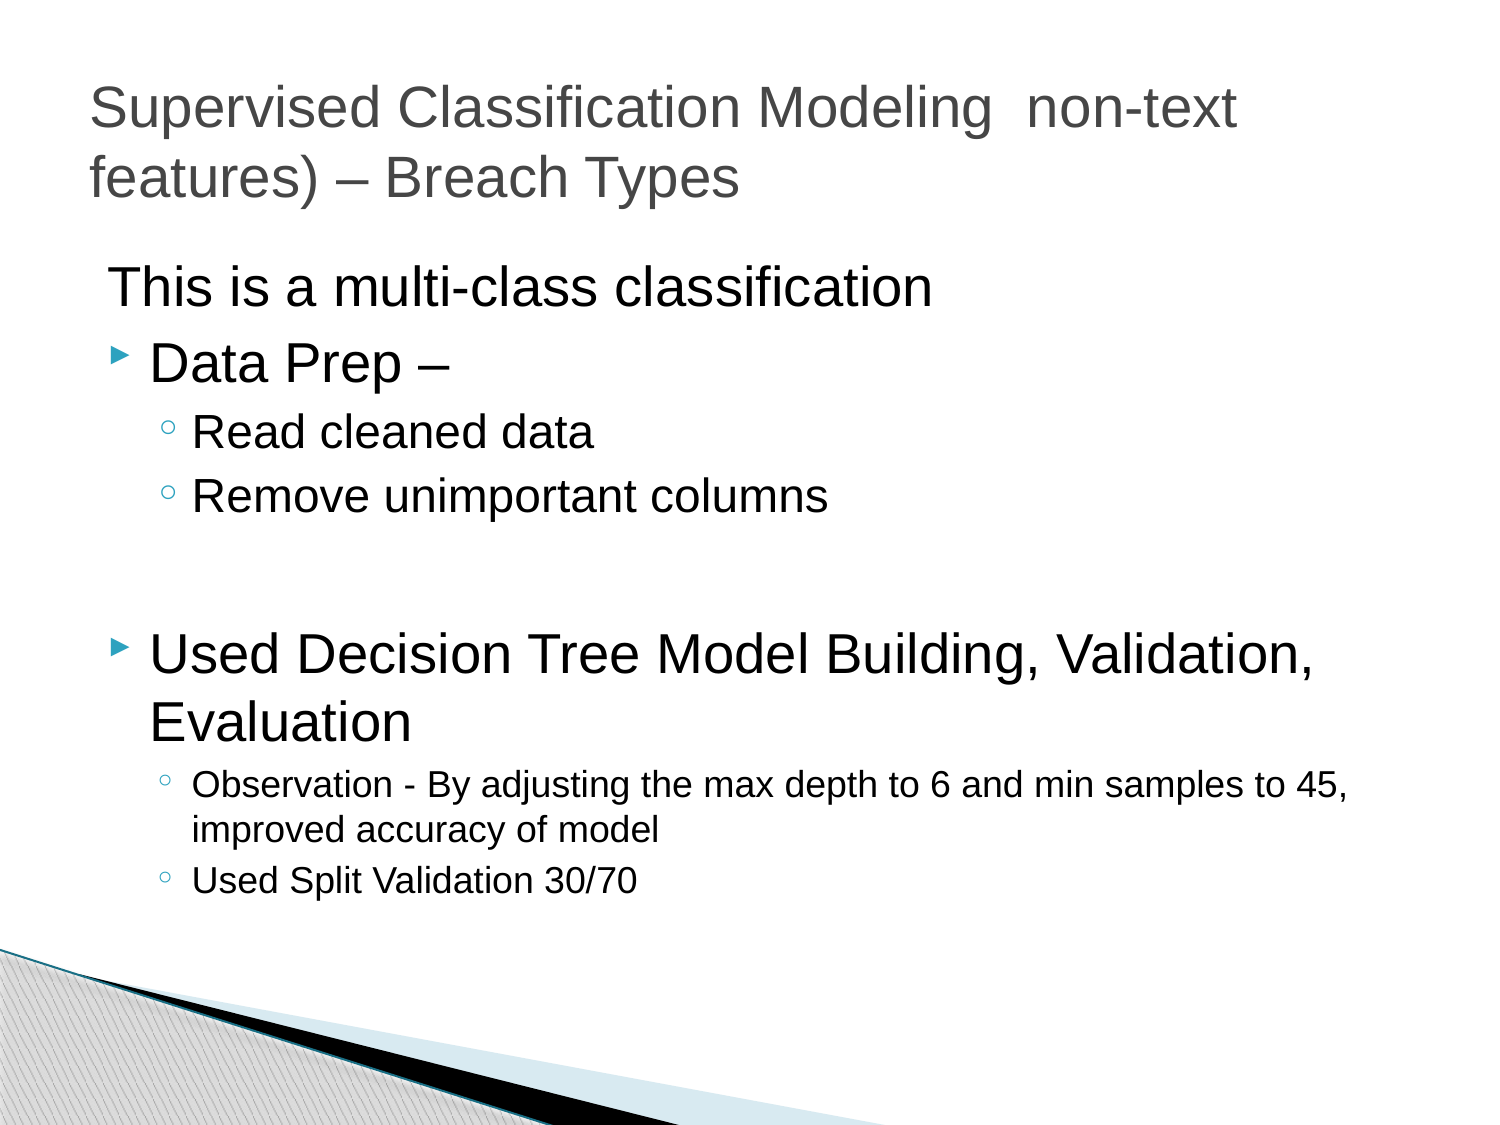

# Supervised Classification Modeling  non-text features) – Breach Types
This is a multi-class classification
Data Prep –
Read cleaned data
Remove unimportant columns

Used Decision Tree Model Building, Validation, Evaluation
Observation - By adjusting the max depth to 6 and min samples to 45, improved accuracy of model
Used Split Validation 30/70